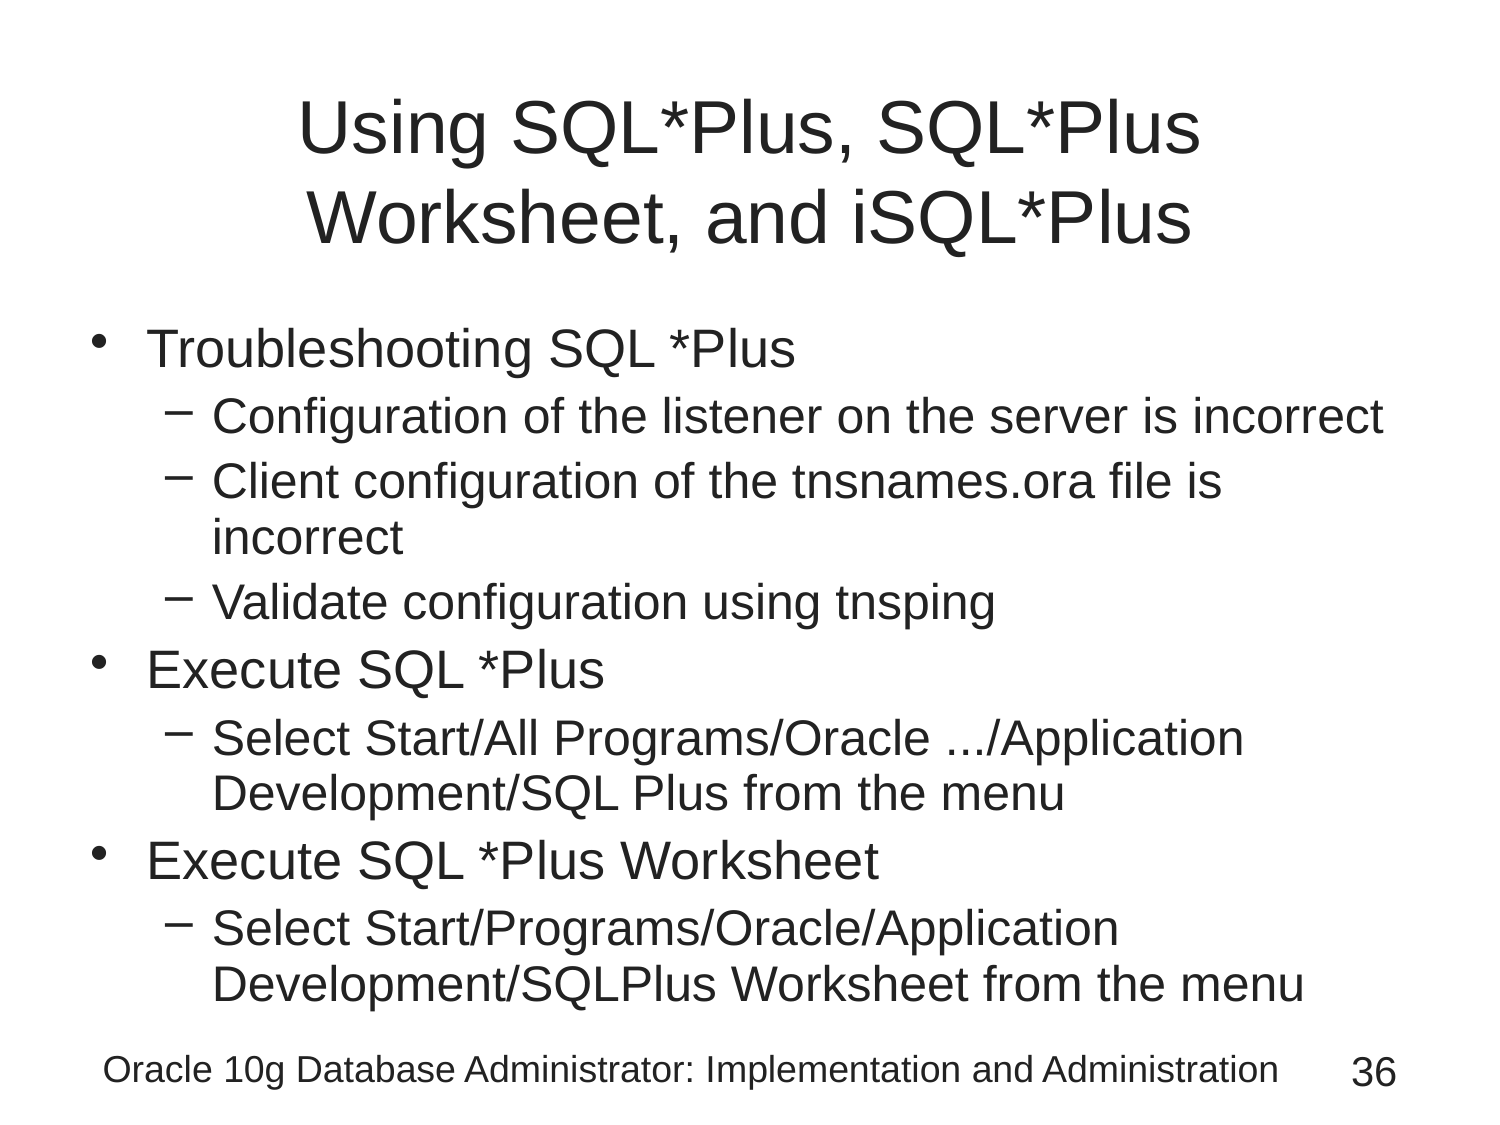

# Using SQL*Plus, SQL*Plus Worksheet, and iSQL*Plus
Troubleshooting SQL *Plus
Configuration of the listener on the server is incorrect
Client configuration of the tnsnames.ora file is incorrect
Validate configuration using tnsping
Execute SQL *Plus
Select Start/All Programs/Oracle .../Application Development/SQL Plus from the menu
Execute SQL *Plus Worksheet
Select Start/Programs/Oracle/Application Development/SQLPlus Worksheet from the menu
Oracle 10g Database Administrator: Implementation and Administration
36